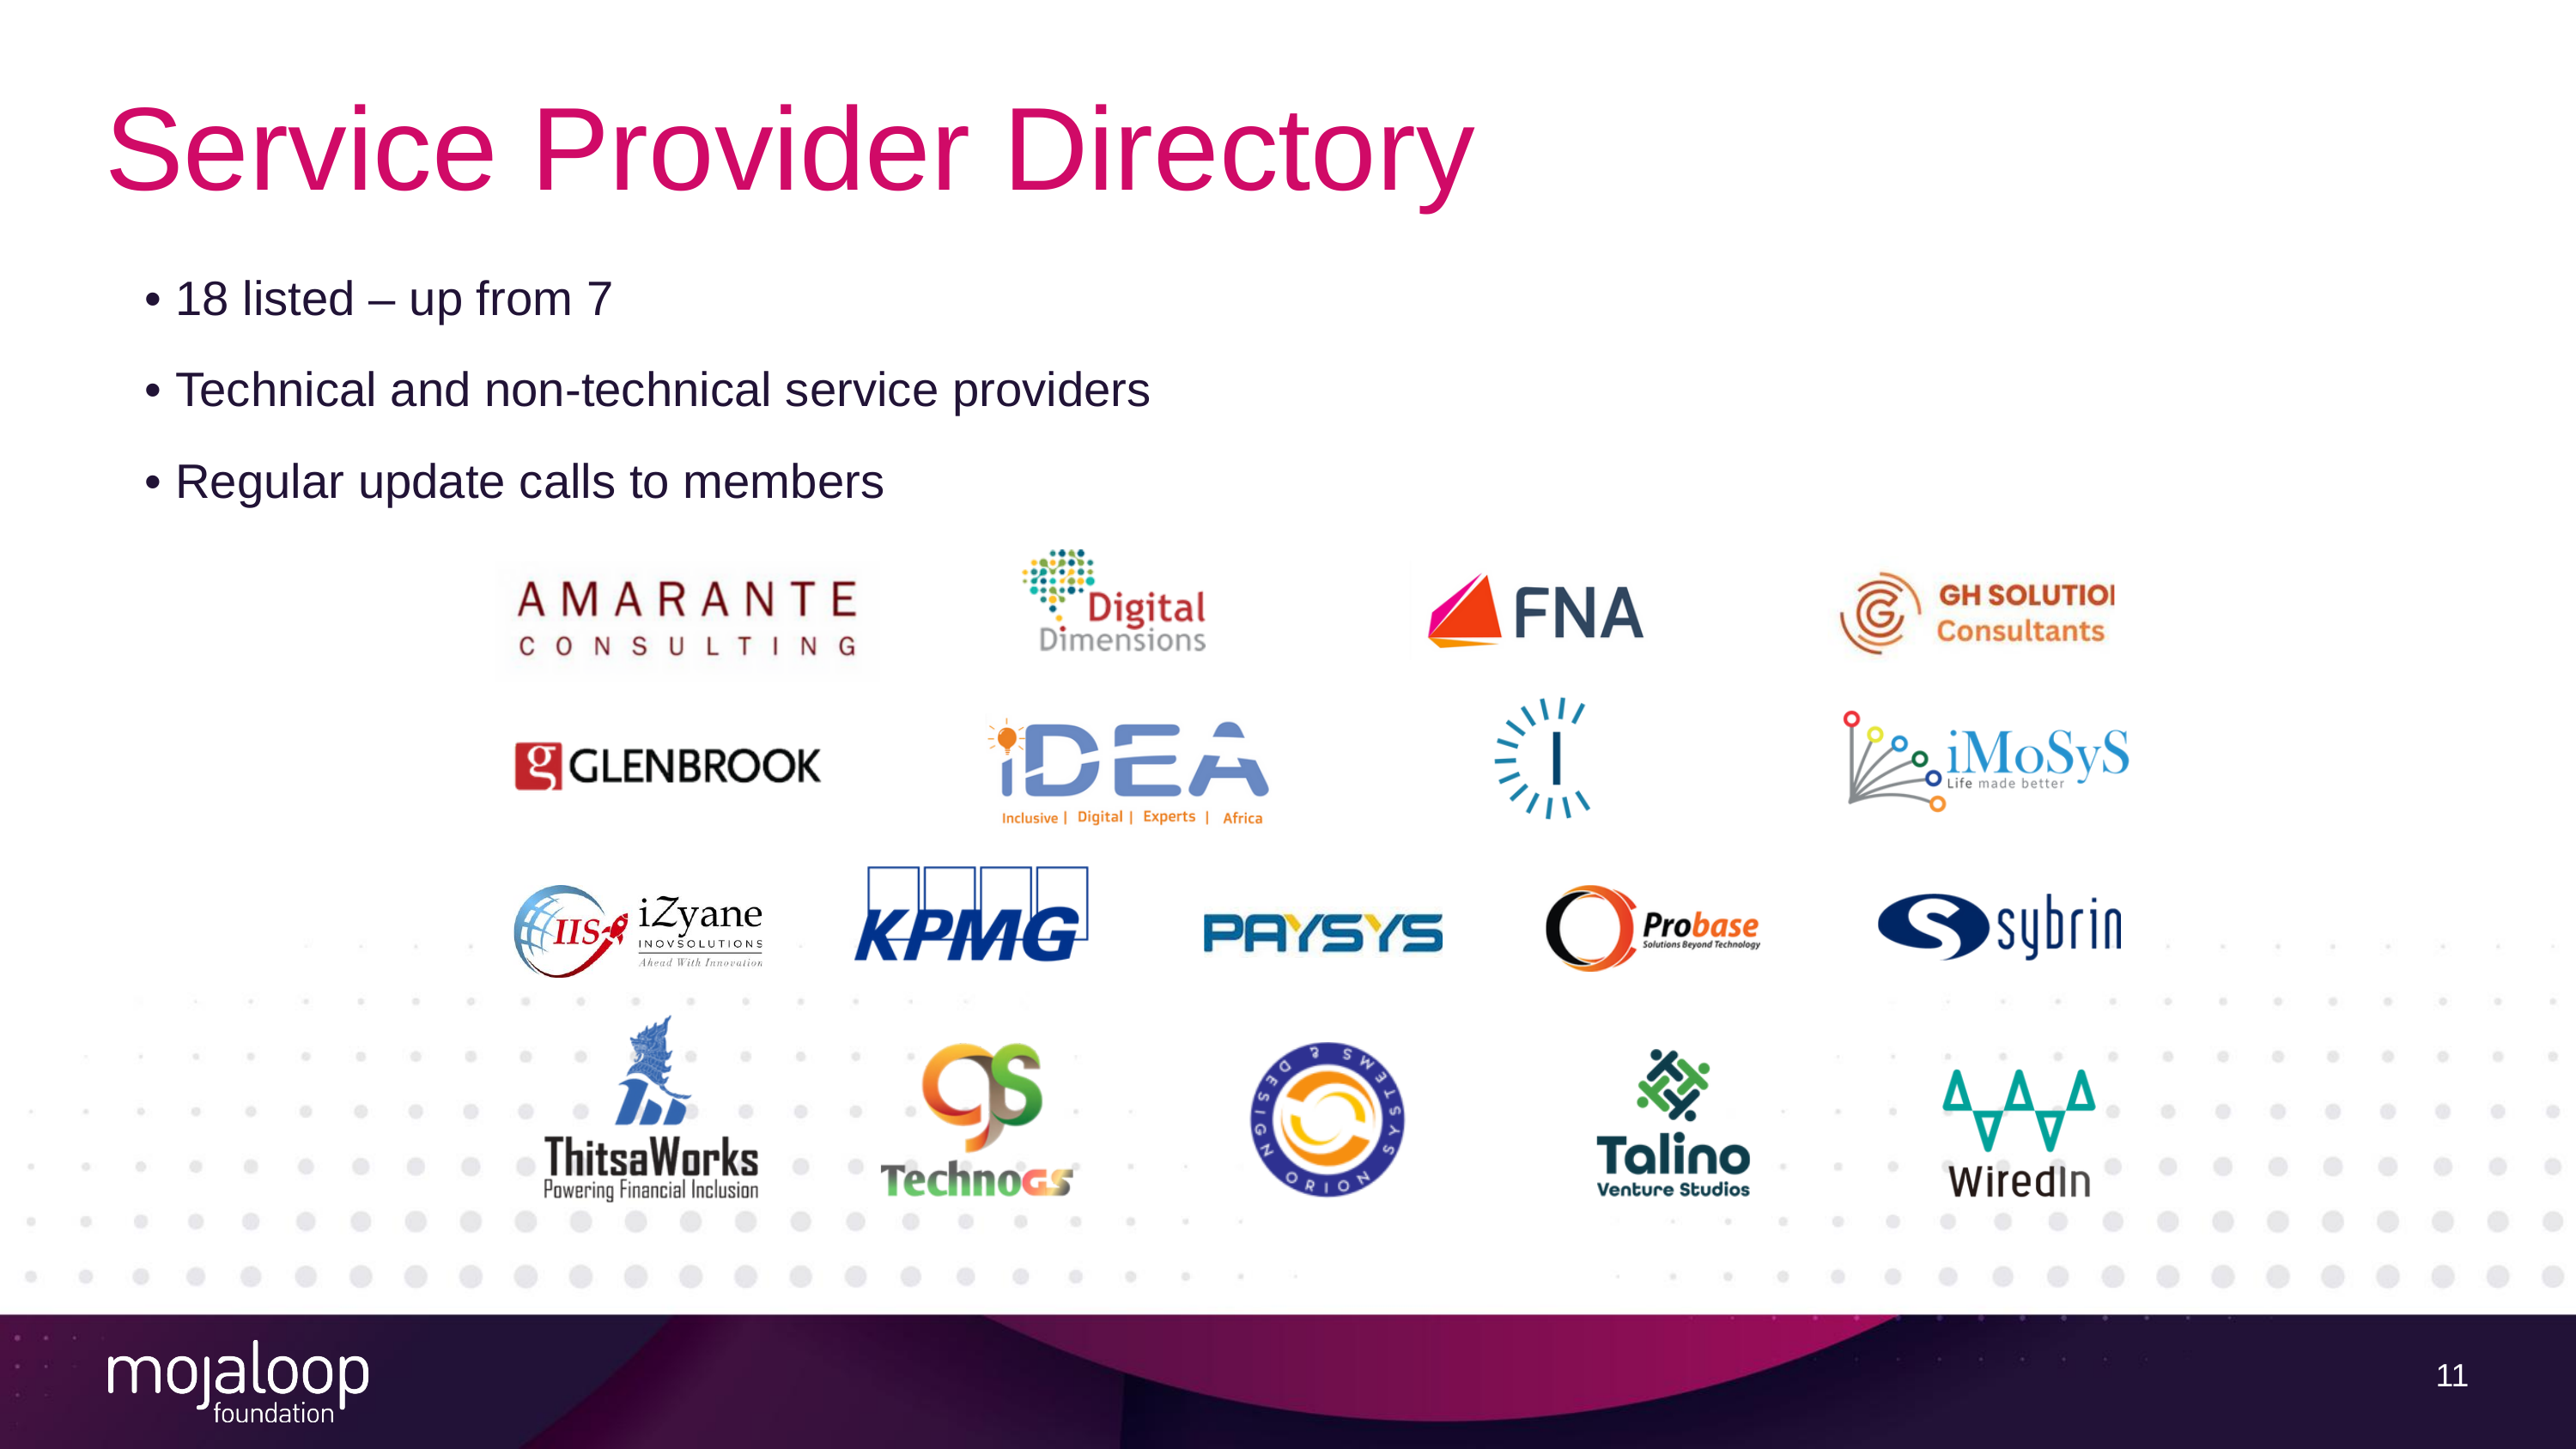

Service Provider Directory
• 18 listed – up from 7
• Technical and non-technical service providers
• Regular update calls to members

11